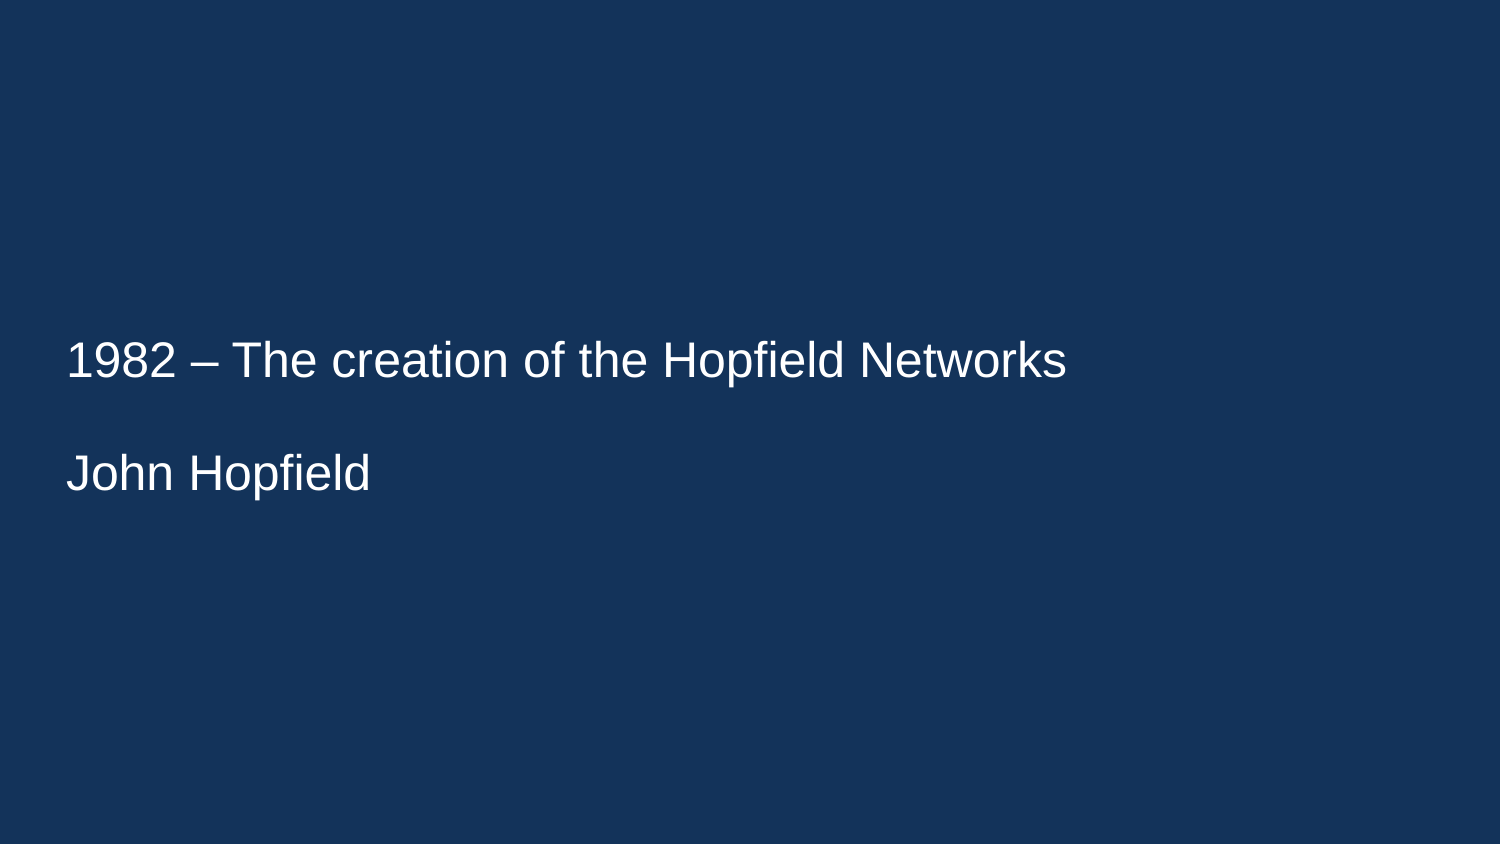

1982 – The creation of the Hopfield Networks
John Hopfield